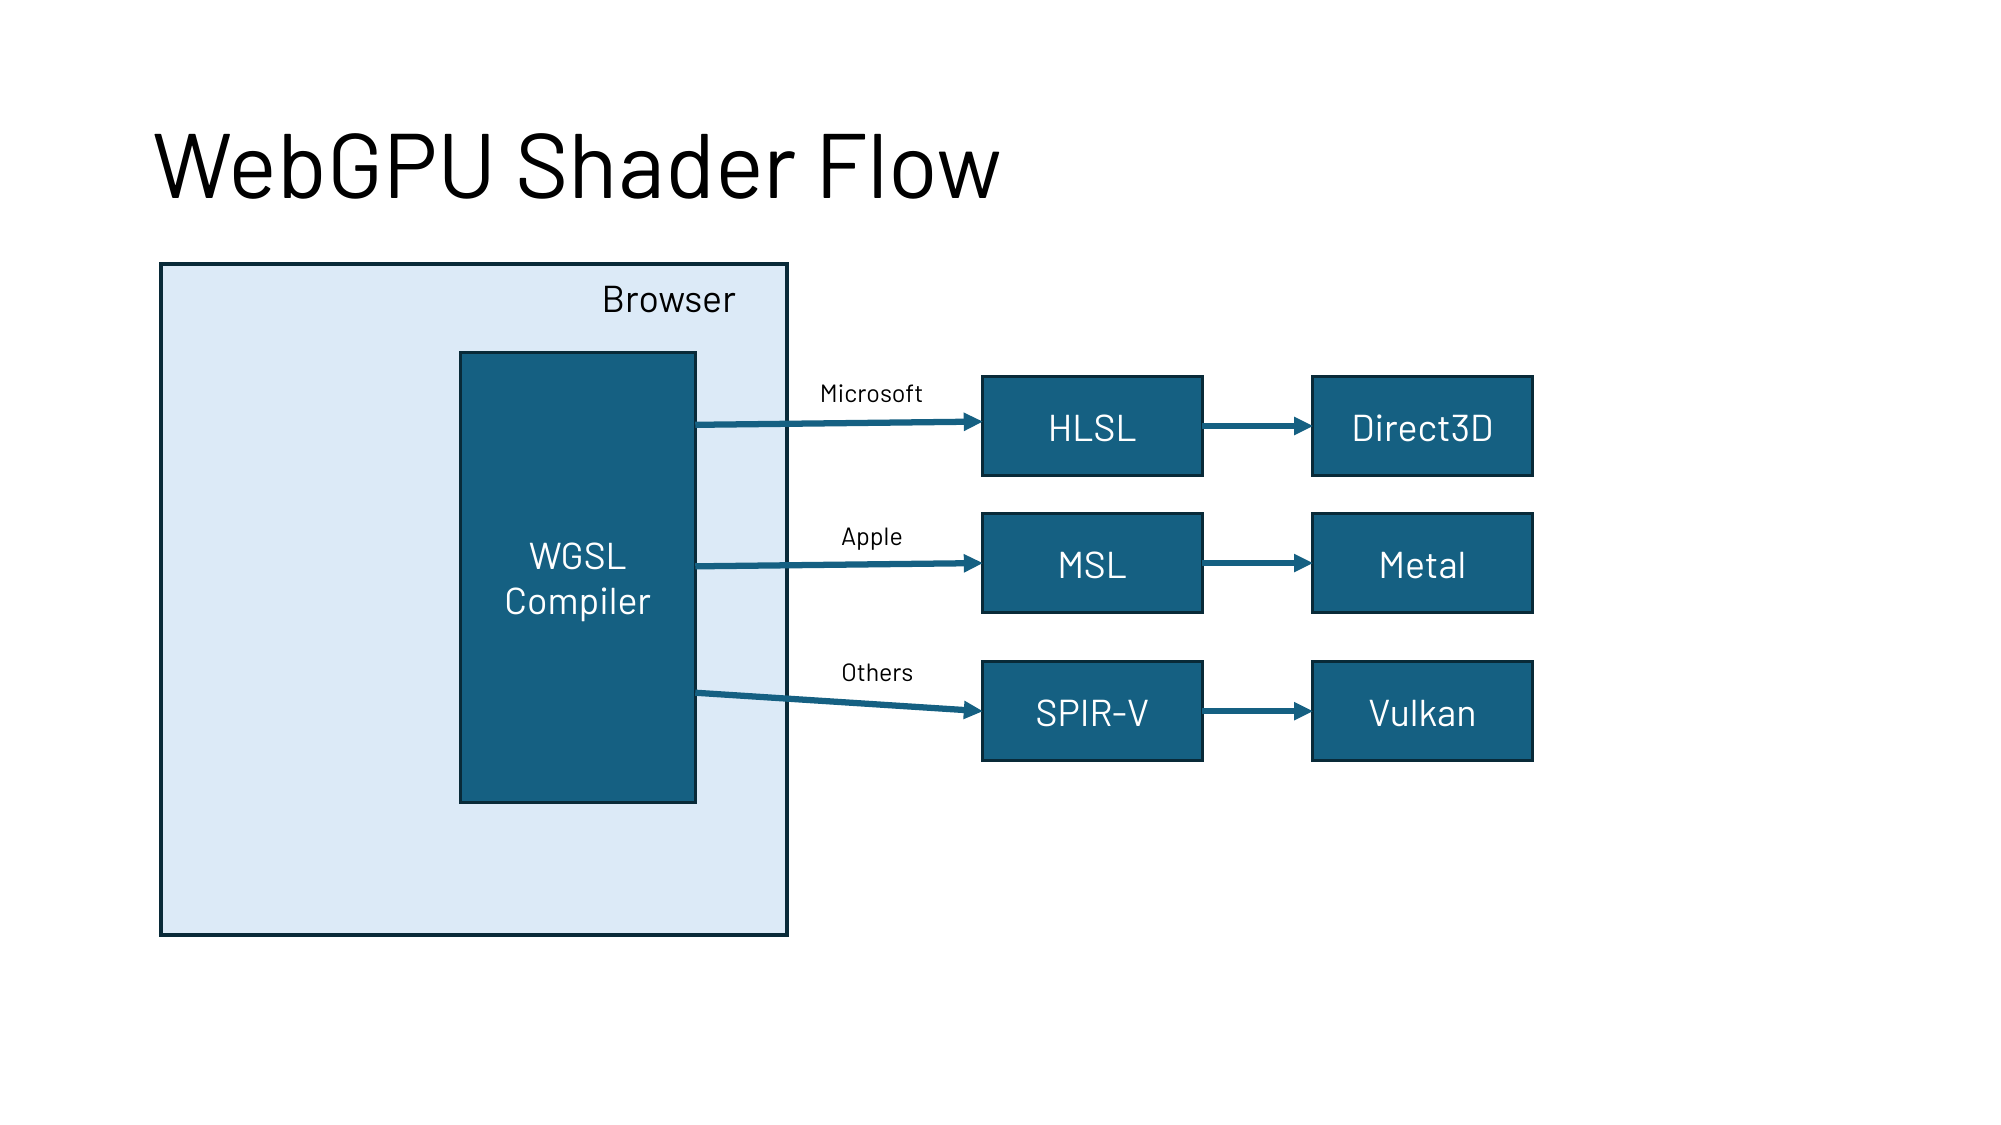

# WebGPU Shader Flow

Browser
WGSL
Compiler
Microsoft
HLSL
Direct3D
Apple
MSL
Metal
Others
SPIR-V
Vulkan